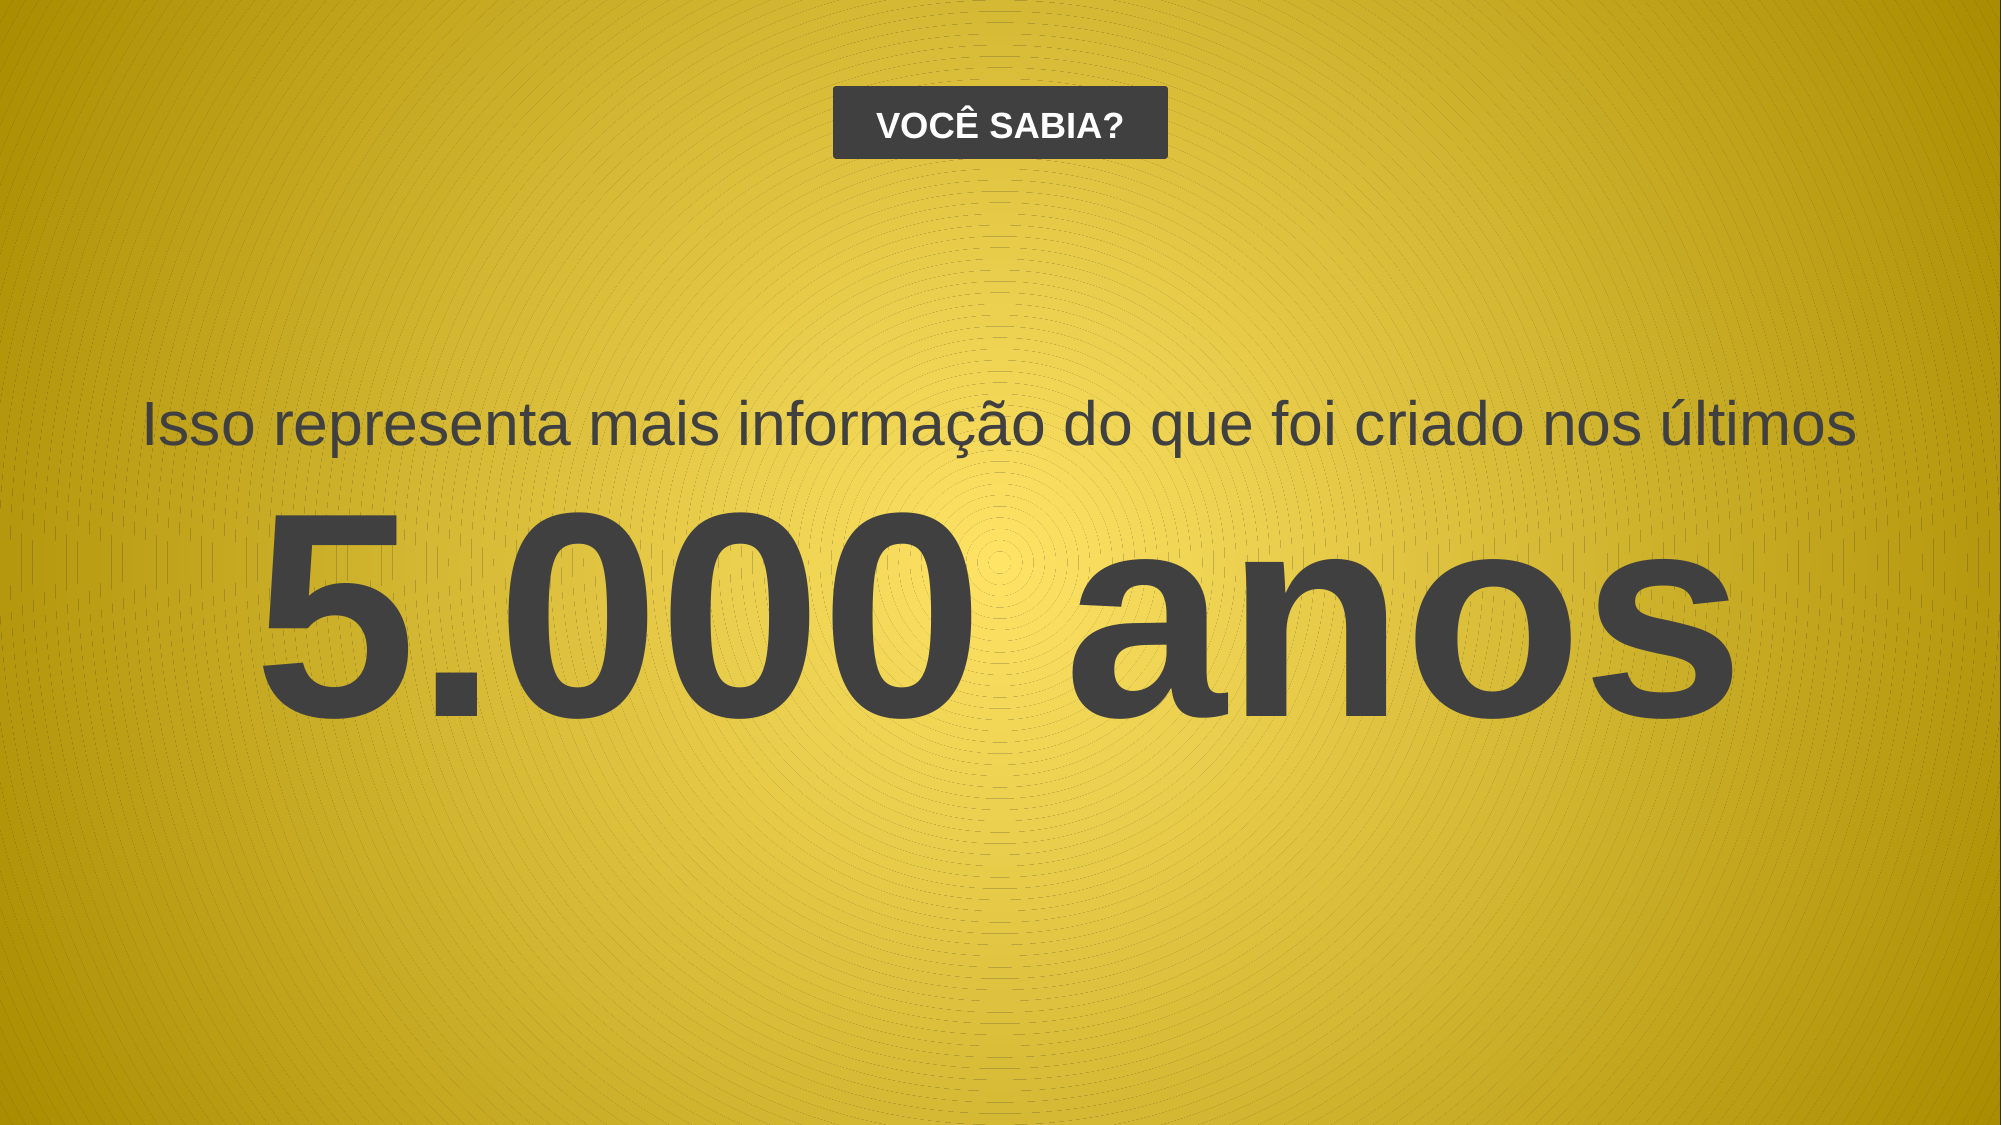

VOCÊ SABIA?
Isso representa mais informação do que foi criado nos últimos
5.000 anos